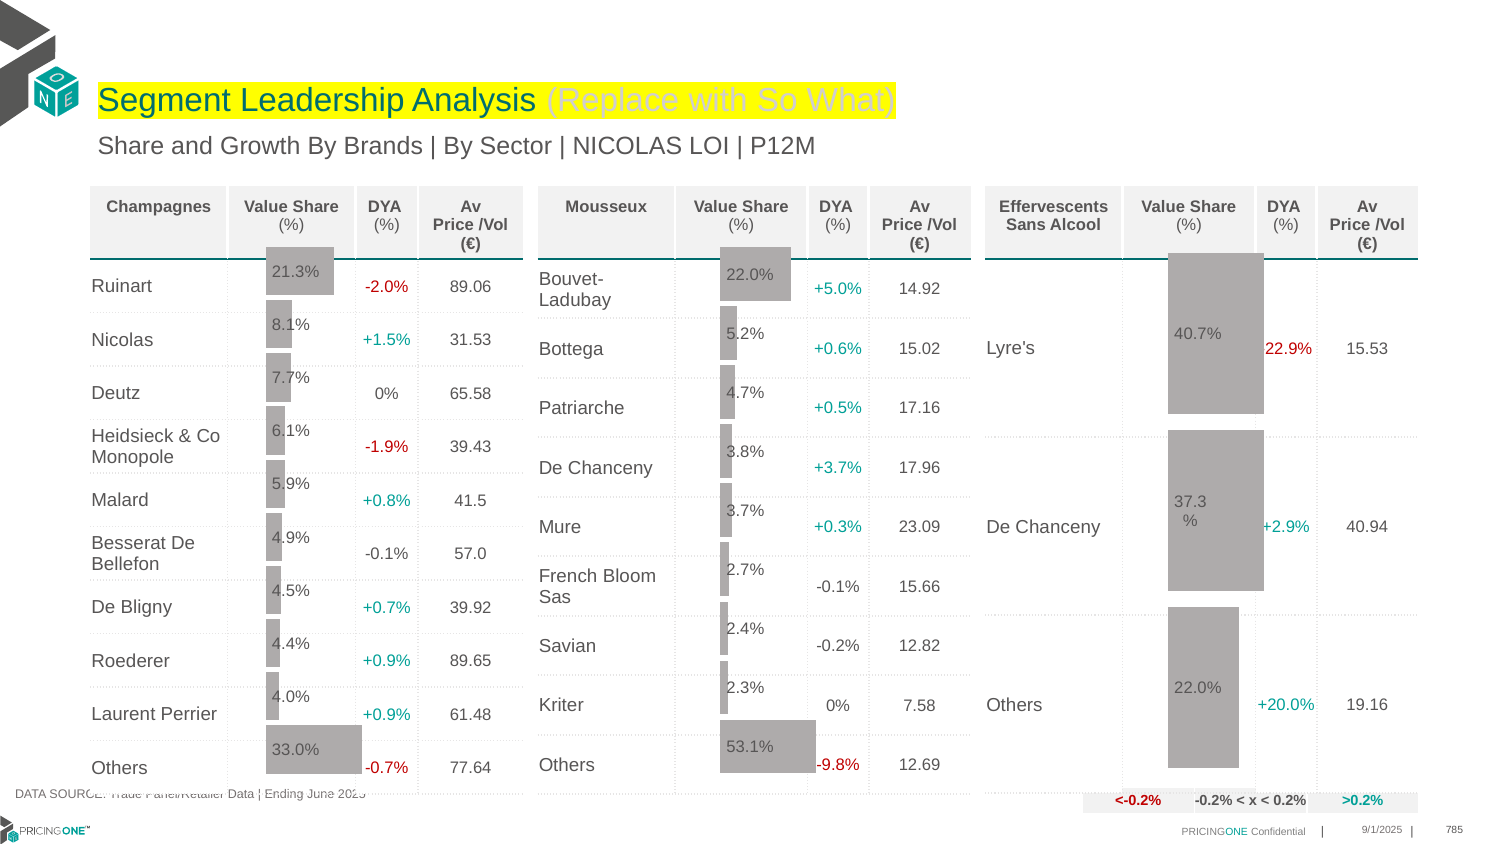

# Segment Leadership Analysis (Replace with So What)
Share and Growth By Brands | By Sector | NICOLAS LOI | P12M
| Mousseux | Value Share (%) | DYA (%) | Av Price /Vol (€) |
| --- | --- | --- | --- |
| Bouvet-Ladubay |  | +5.0% | 14.92 |
| Bottega |  | +0.6% | 15.02 |
| Patriarche |  | +0.5% | 17.16 |
| De Chanceny |  | +3.7% | 17.96 |
| Mure |  | +0.3% | 23.09 |
| French Bloom Sas |  | -0.1% | 15.66 |
| Savian |  | -0.2% | 12.82 |
| Kriter |  | 0% | 7.58 |
| Others |  | -9.8% | 12.69 |
| Champagnes | Value Share (%) | DYA (%) | Av Price /Vol (€) |
| --- | --- | --- | --- |
| Ruinart |  | -2.0% | 89.06 |
| Nicolas |  | +1.5% | 31.53 |
| Deutz |  | 0% | 65.58 |
| Heidsieck & Co Monopole |  | -1.9% | 39.43 |
| Malard |  | +0.8% | 41.5 |
| Besserat De Bellefon |  | -0.1% | 57.0 |
| De Bligny |  | +0.7% | 39.92 |
| Roederer |  | +0.9% | 89.65 |
| Laurent Perrier |  | +0.9% | 61.48 |
| Others |  | -0.7% | 77.64 |
| Effervescents Sans Alcool | Value Share (%) | DYA (%) | Av Price /Vol (€) |
| --- | --- | --- | --- |
| Lyre's |  | -22.9% | 15.53 |
| De Chanceny |  | +2.9% | 40.94 |
| Others |  | +20.0% | 19.16 |

### Chart

| Category | Champagnes | NICOLAS LOI |
|---|---|
|  | 0.21310671345383309 |

### Chart

| Category | Mousseux | NICOLAS LOI |
|---|---|
|  | 0.22041931242546858 |

### Chart

| Category | Effervescents Sans Alcool | NICOLAS LOI |
|---|---|
|  | 0.40656087162482235 |
DATA SOURCE: Trade Panel/Retailer Data | Ending June 2025
| <-0.2% | -0.2% < x < 0.2% | >0.2% |
| --- | --- | --- |

9/1/2025
785